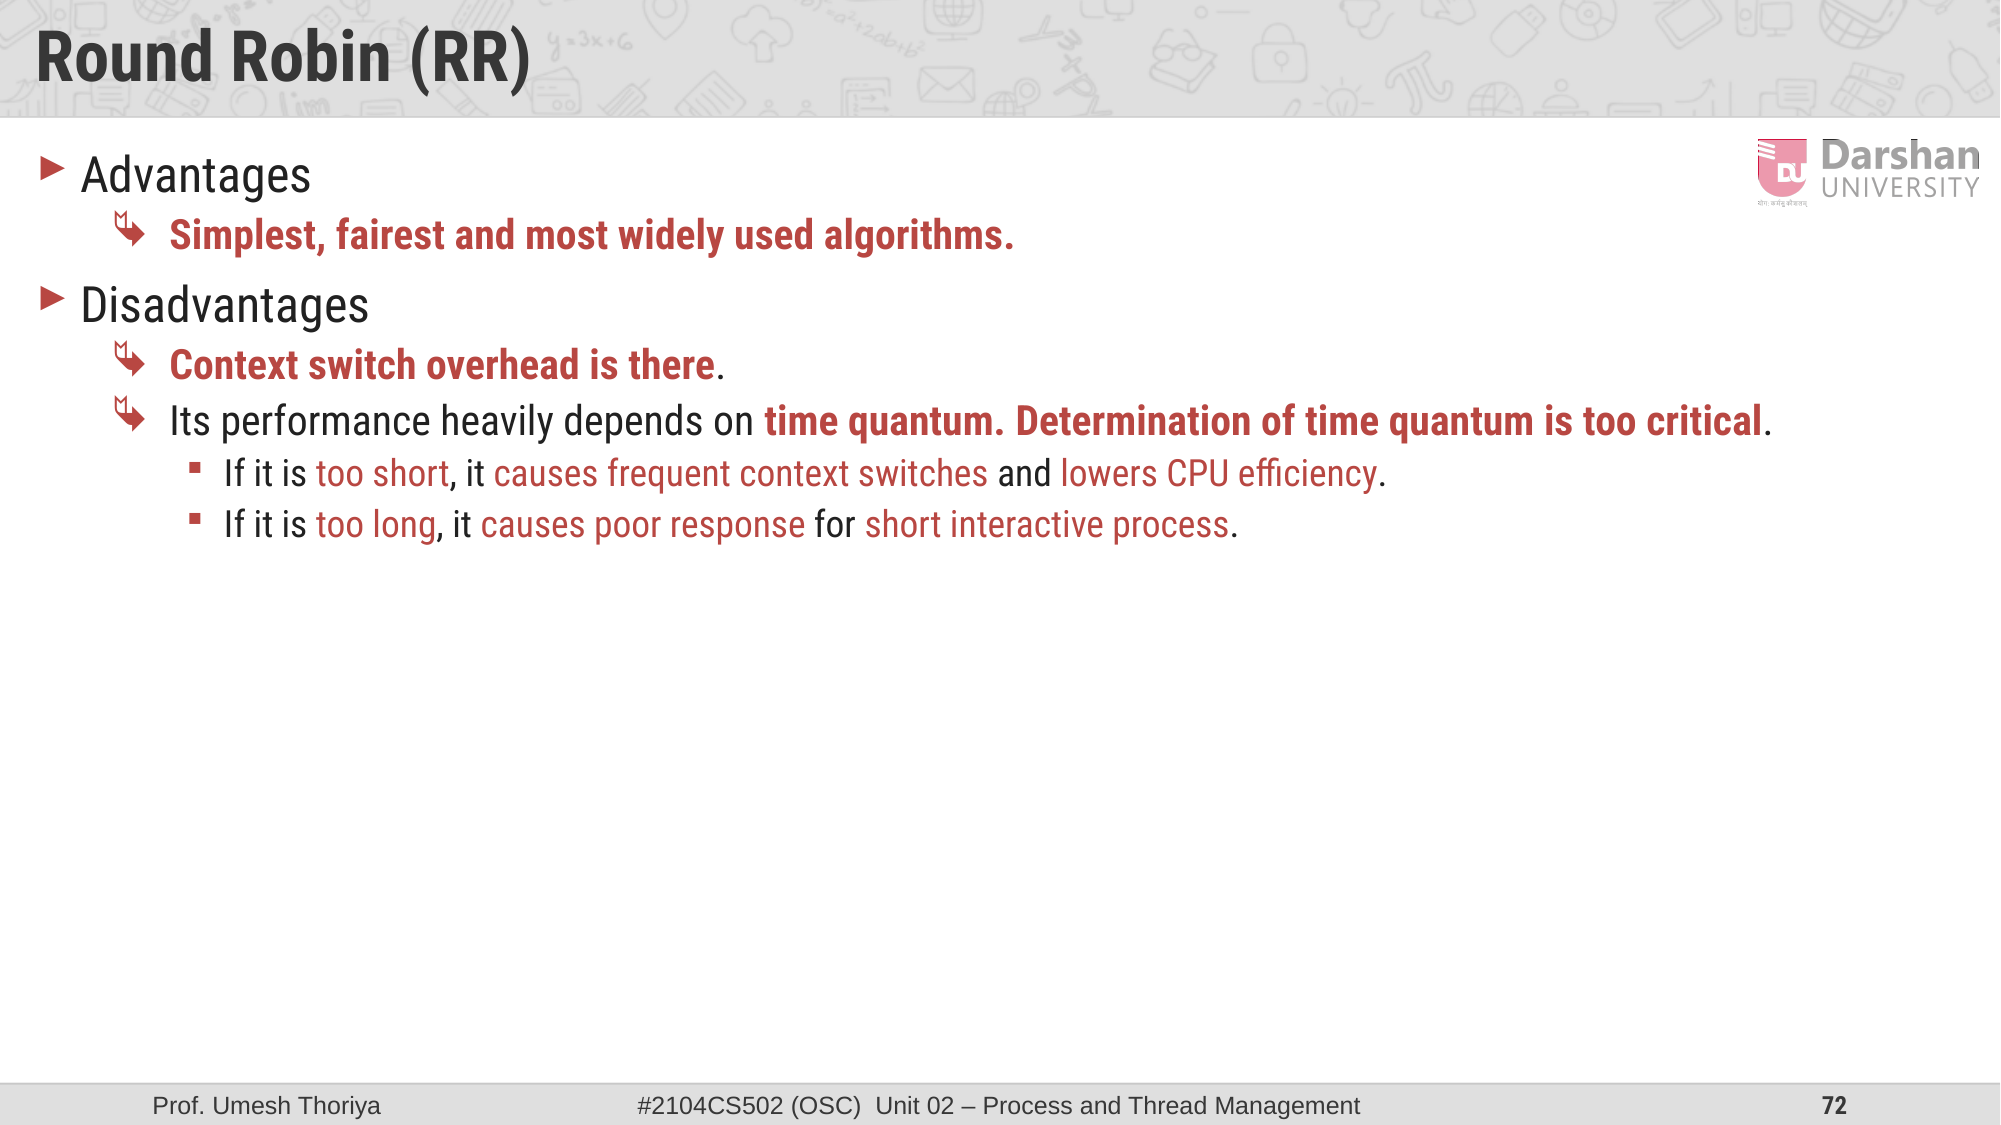

# Round Robin (RR)
Advantages
Simplest, fairest and most widely used algorithms.
Disadvantages
Context switch overhead is there.
Its performance heavily depends on time quantum. Determination of time quantum is too critical.
If it is too short, it causes frequent context switches and lowers CPU efficiency.
If it is too long, it causes poor response for short interactive process.